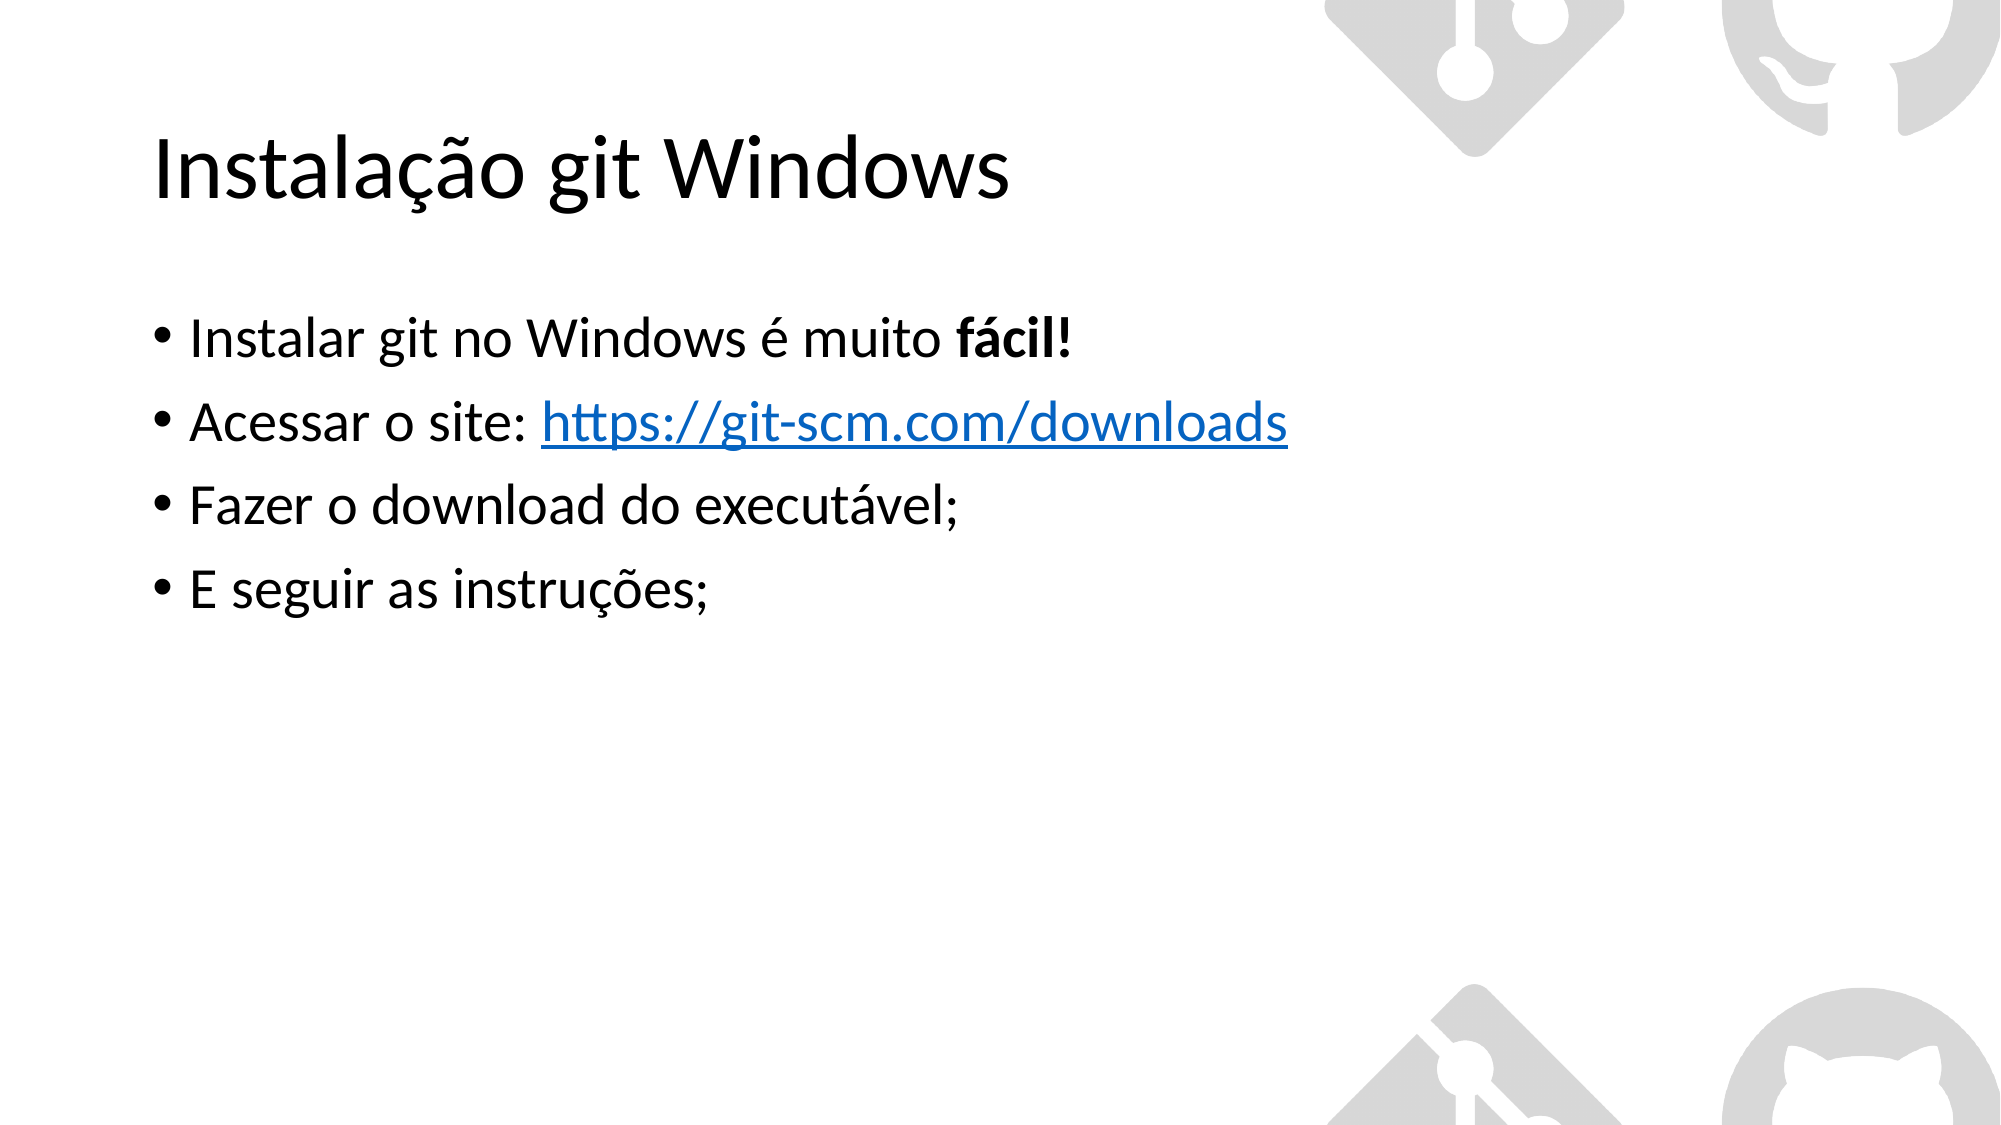

# Instalação git Windows
Instalar git no Windows é muito fácil!
Acessar o site: https://git-scm.com/downloads
Fazer o download do executável;
E seguir as instruções;